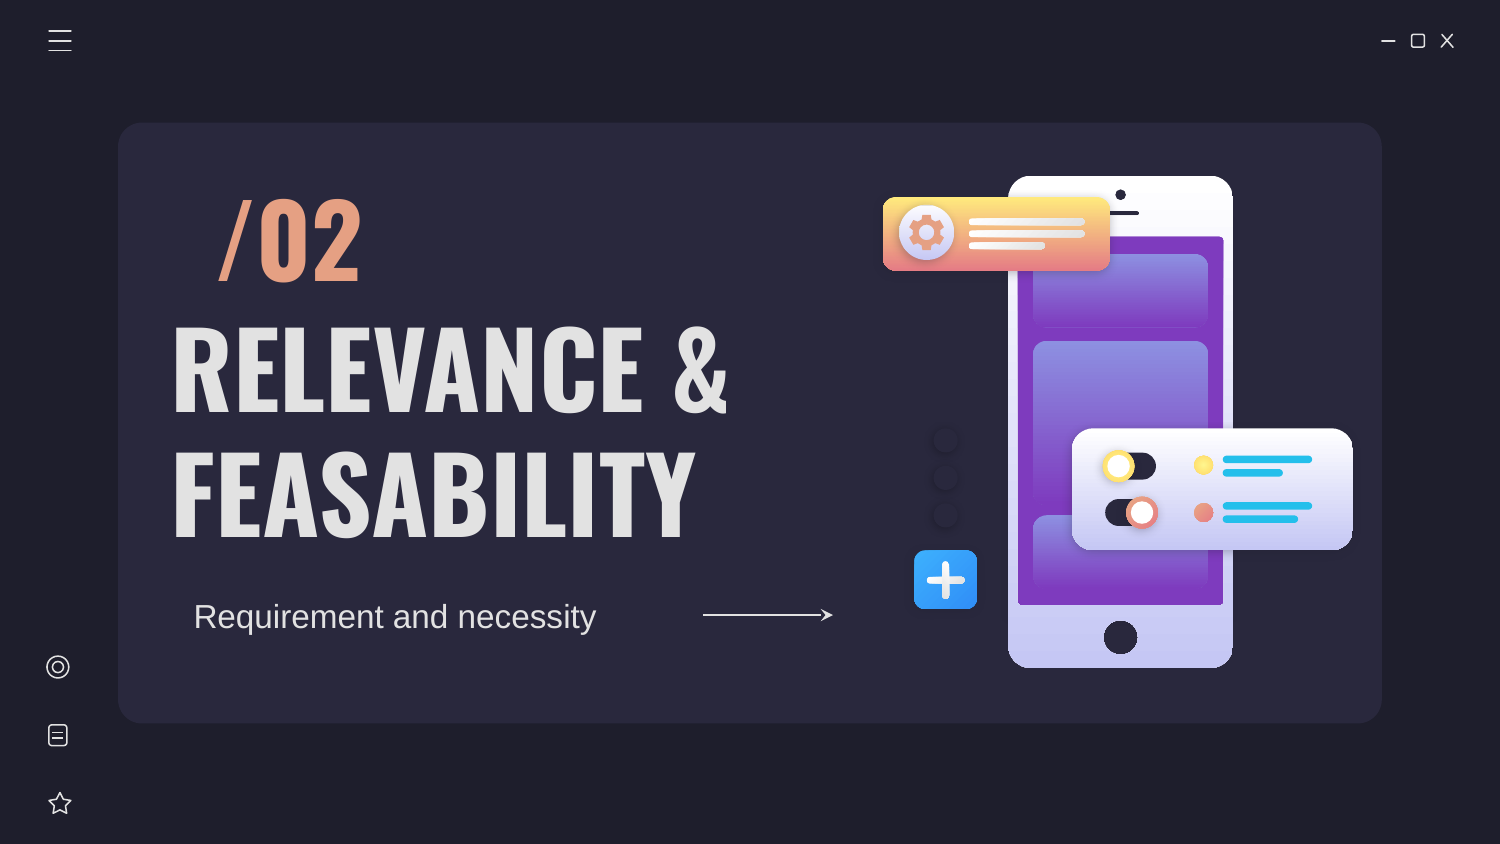

/02

# RELEVANCE & FEASABILITY
Requirement and necessity